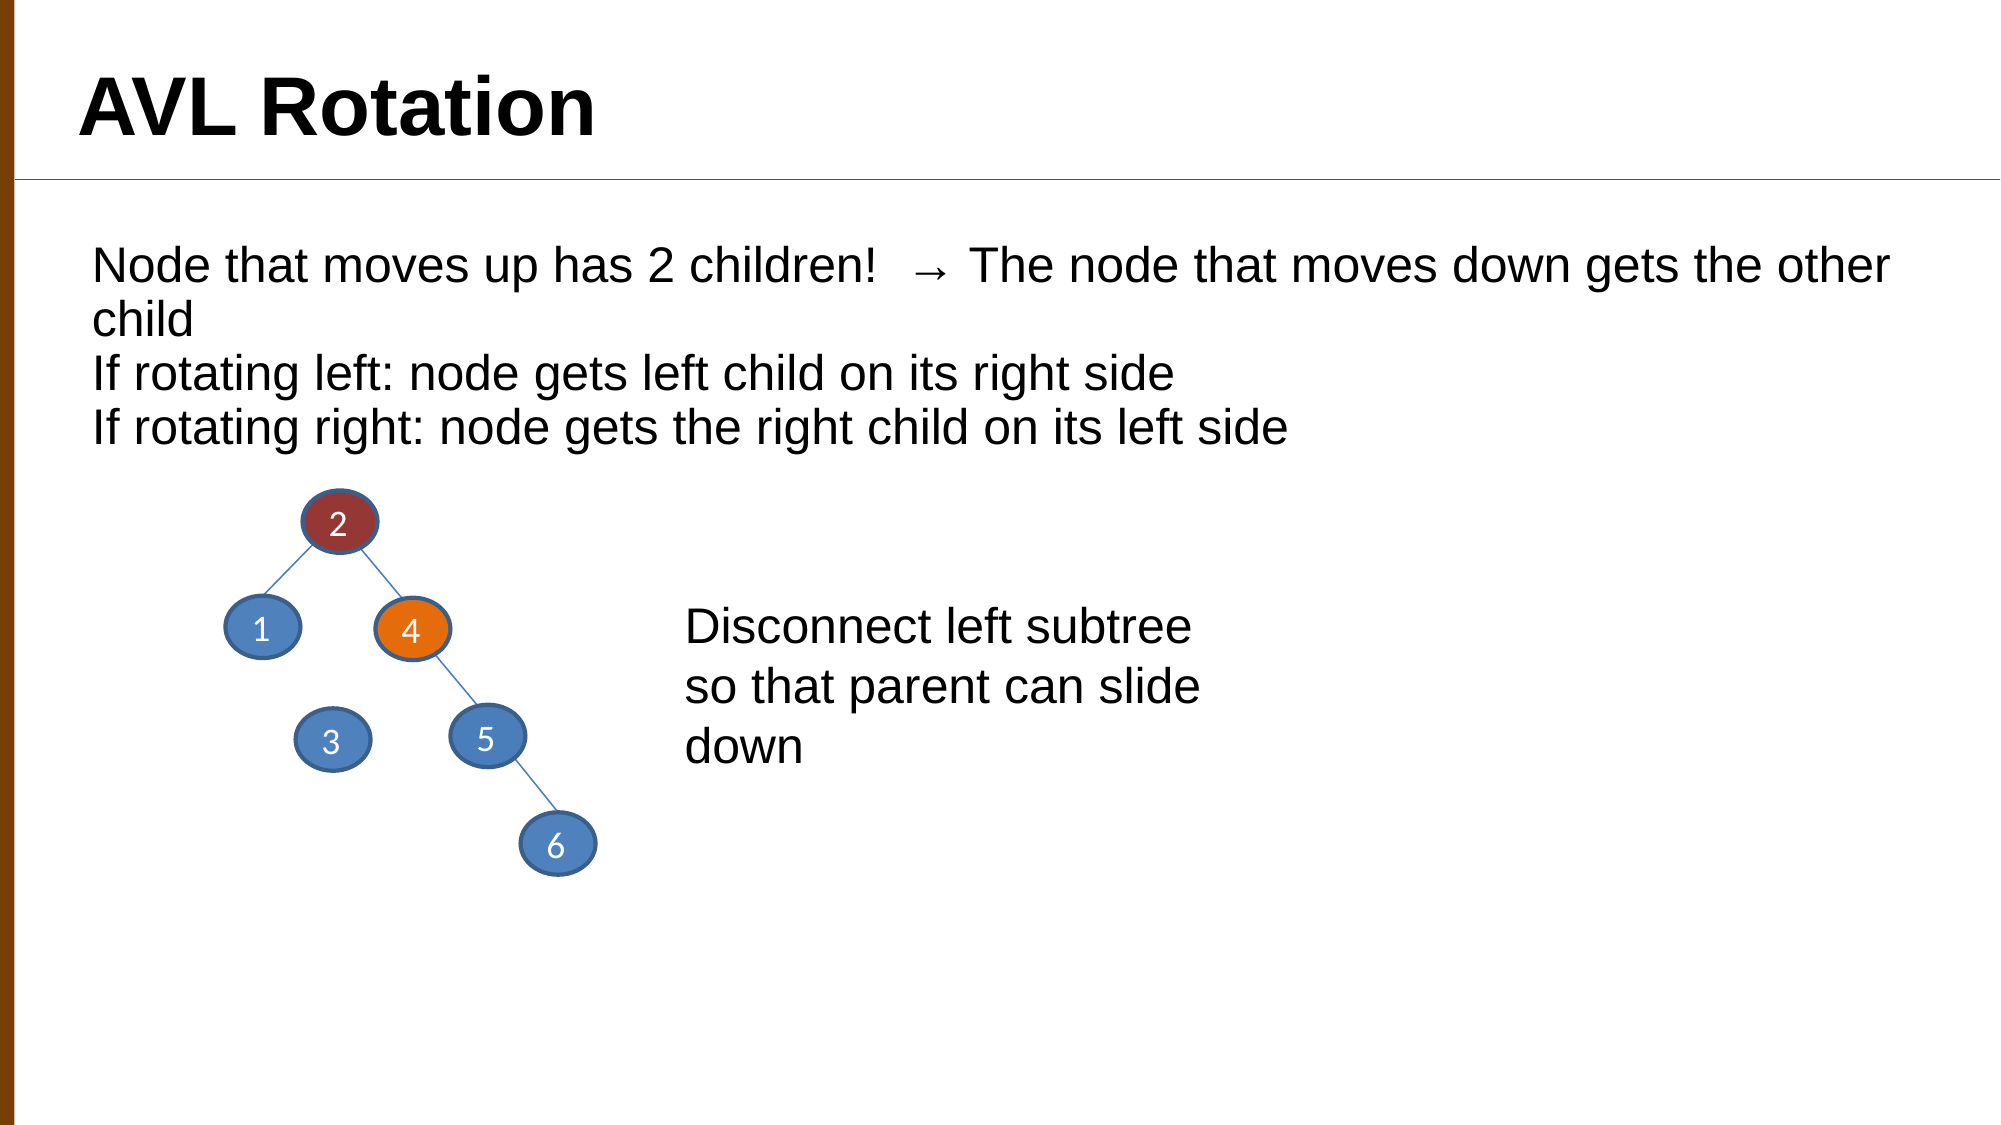

AVL Rotation
Node that moves up has 2 children!  → The node that moves down gets the other child
If rotating left: node gets left child on its right side
If rotating right: node gets the right child on its left side
2
1
4
5
3
6
Disconnect left subtree so that parent can slide down